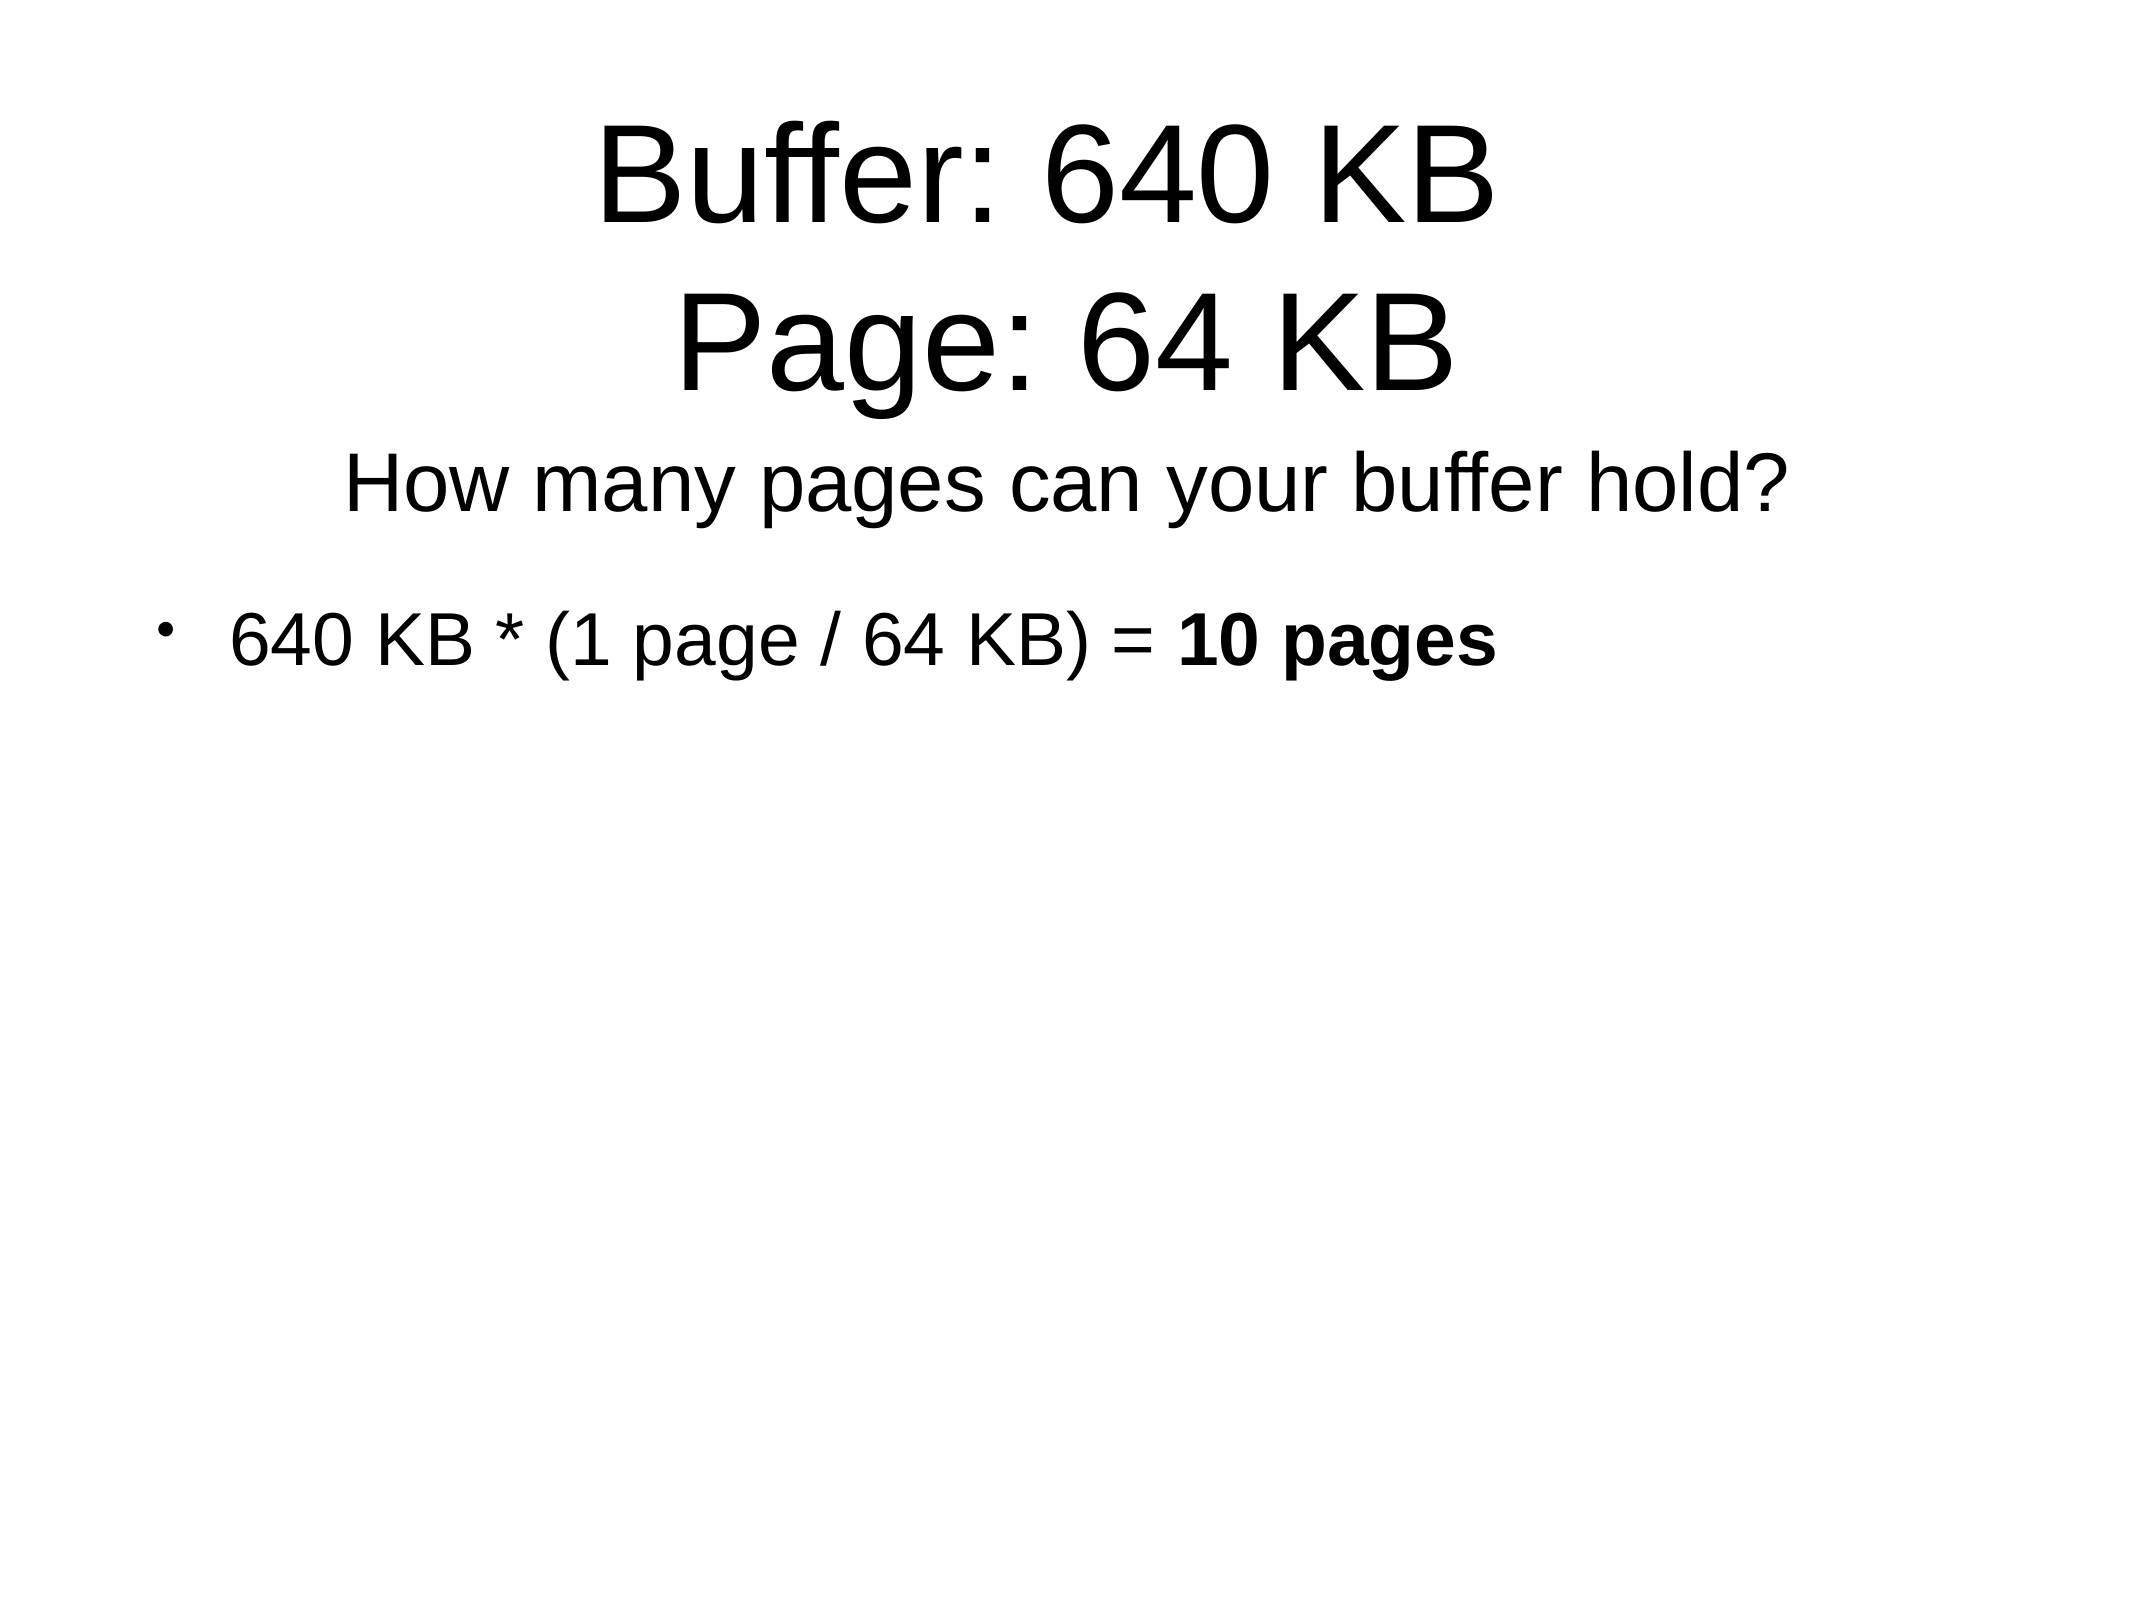

# Buffer: 640 KB
Page: 64 KB
How many pages can your buffer hold?
640 KB * (1 page / 64 KB) = 10 pages